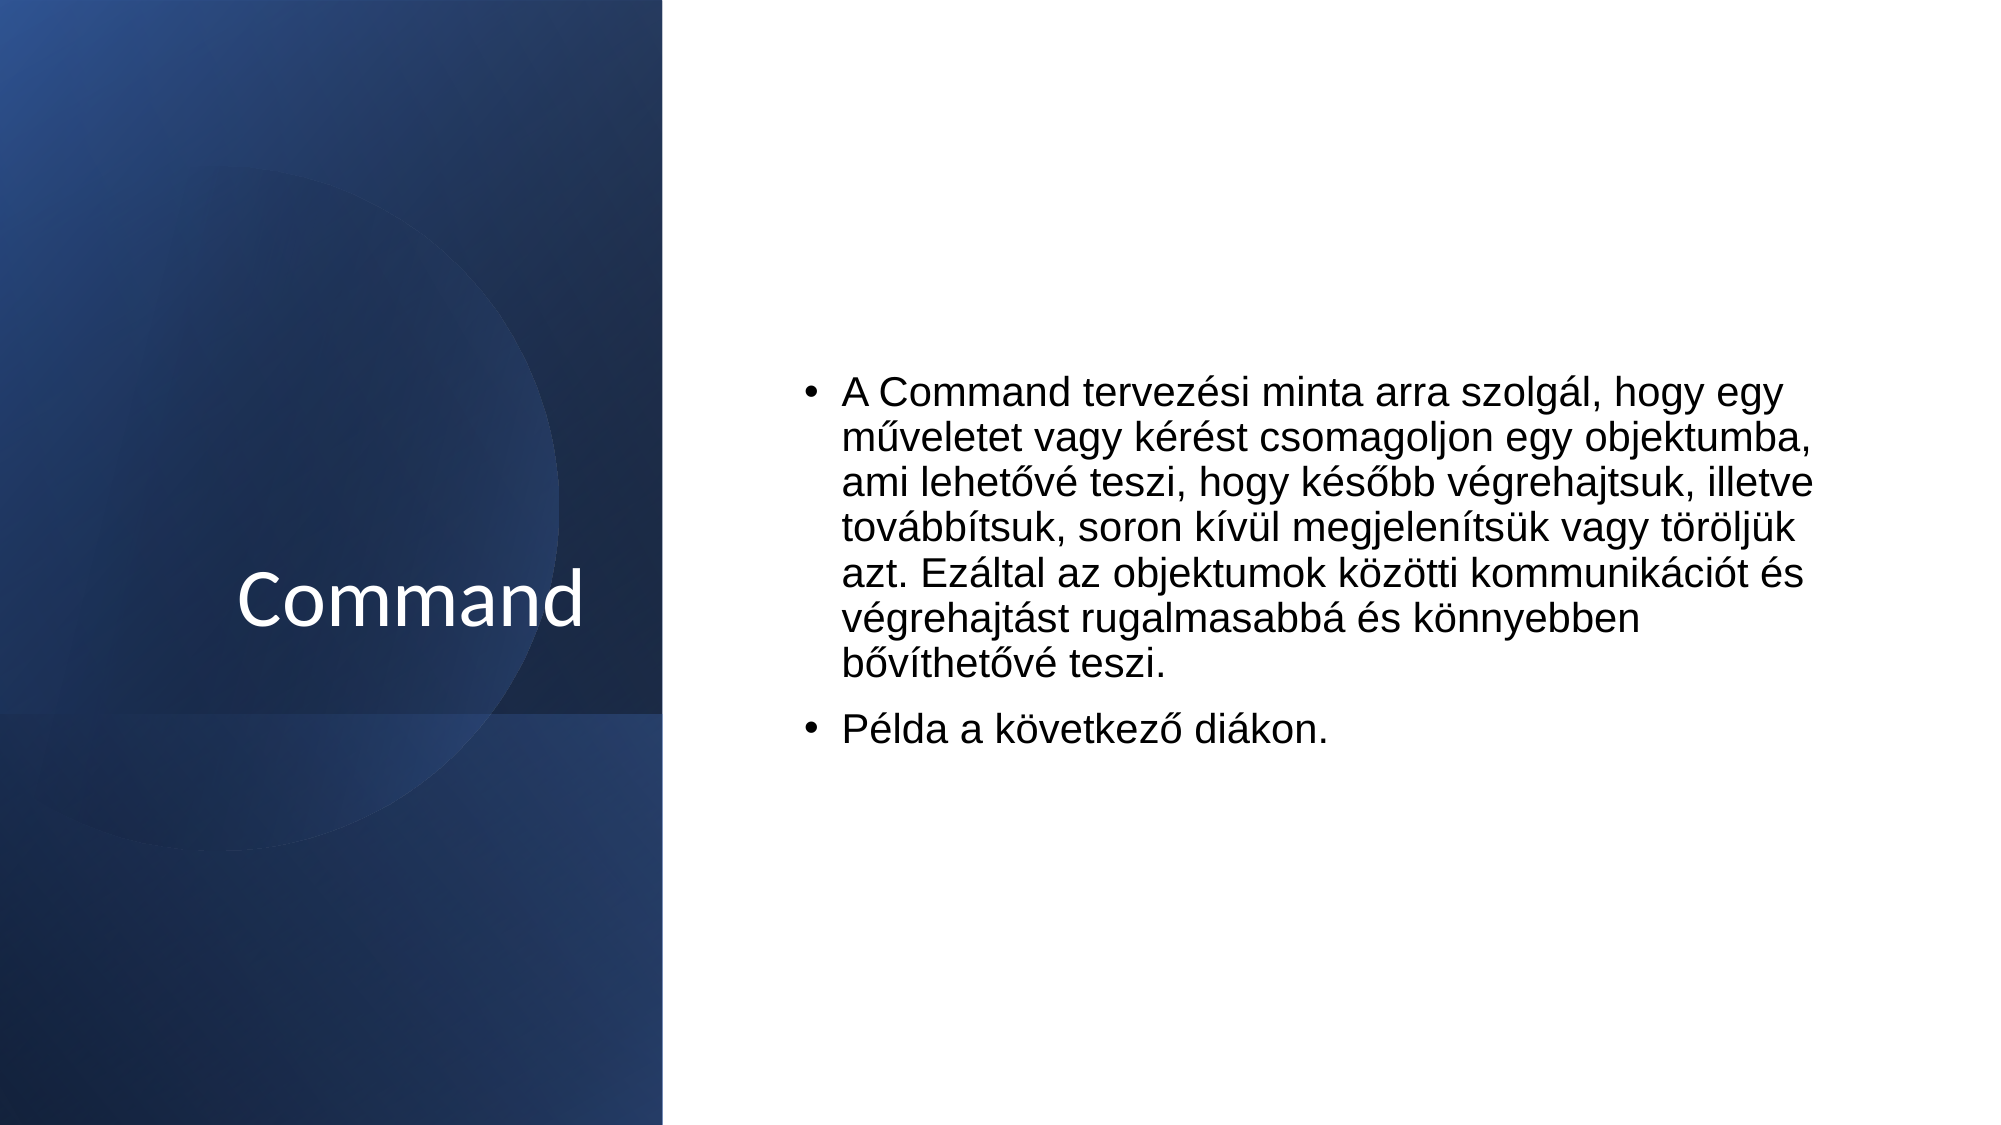

# Command
A Command tervezési minta arra szolgál, hogy egy műveletet vagy kérést csomagoljon egy objektumba, ami lehetővé teszi, hogy később végrehajtsuk, illetve továbbítsuk, soron kívül megjelenítsük vagy töröljük azt. Ezáltal az objektumok közötti kommunikációt és végrehajtást rugalmasabbá és könnyebben bővíthetővé teszi.
Példa a következő diákon.